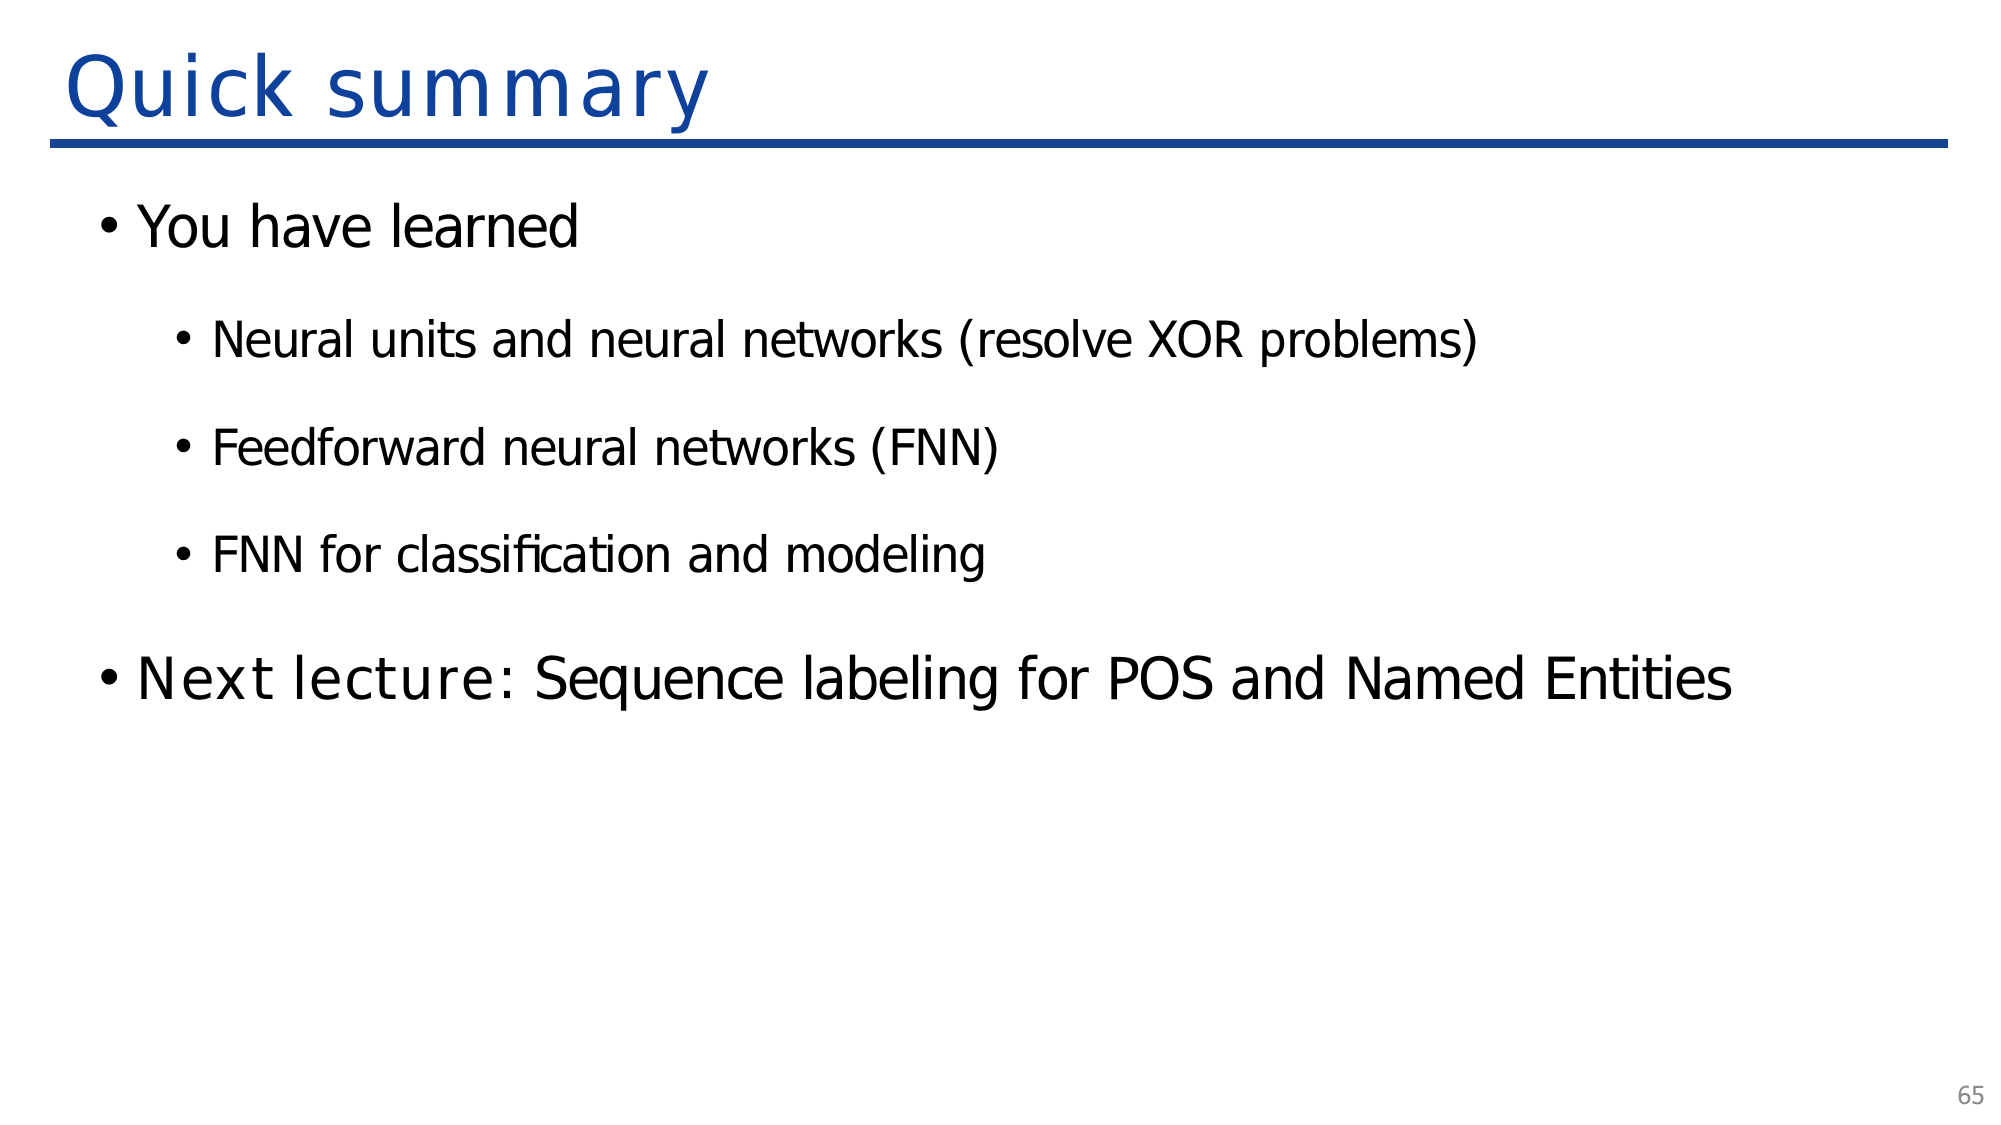

# Quick summary
You have learned
Neural units and neural networks (resolve XOR problems)
Feedforward neural networks (FNN)
FNN for classification and modeling
Next lecture: Sequence labeling for POS and Named Entities
65